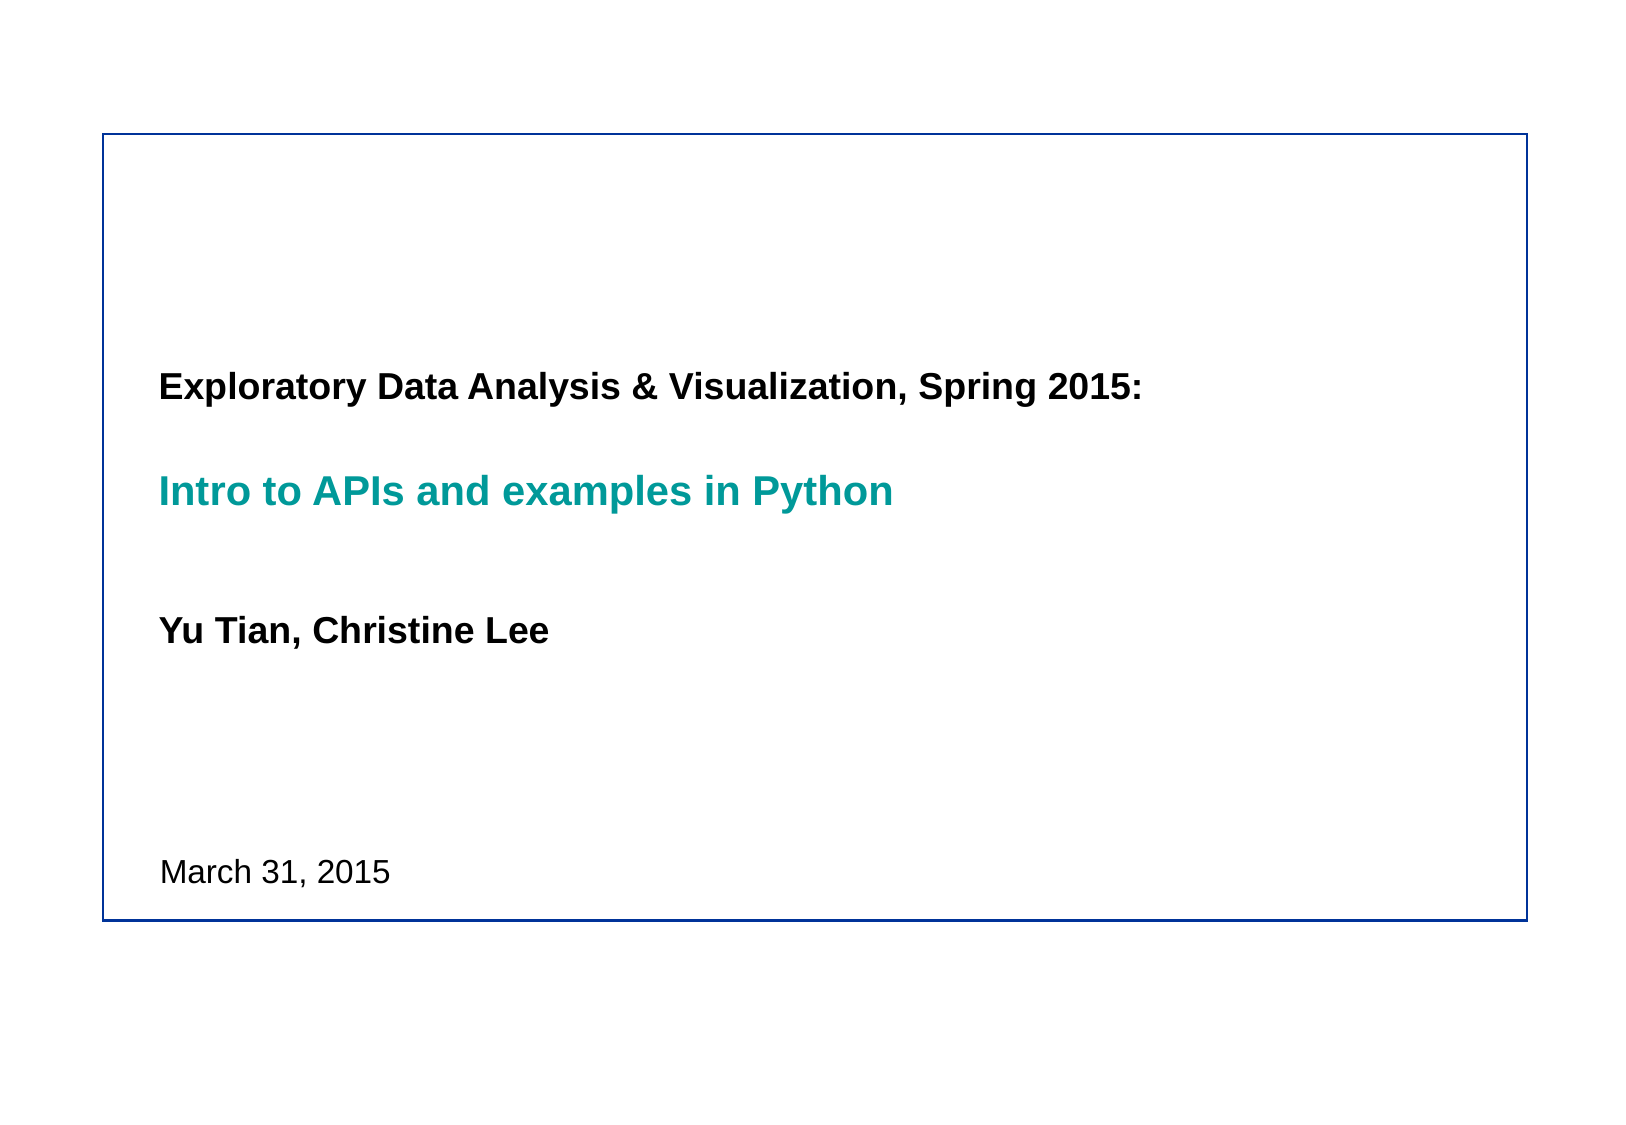

# Exploratory Data Analysis & Visualization, Spring 2015: Intro to APIs and examples in Python

Yu Tian, Christine Lee
March 31, 2015